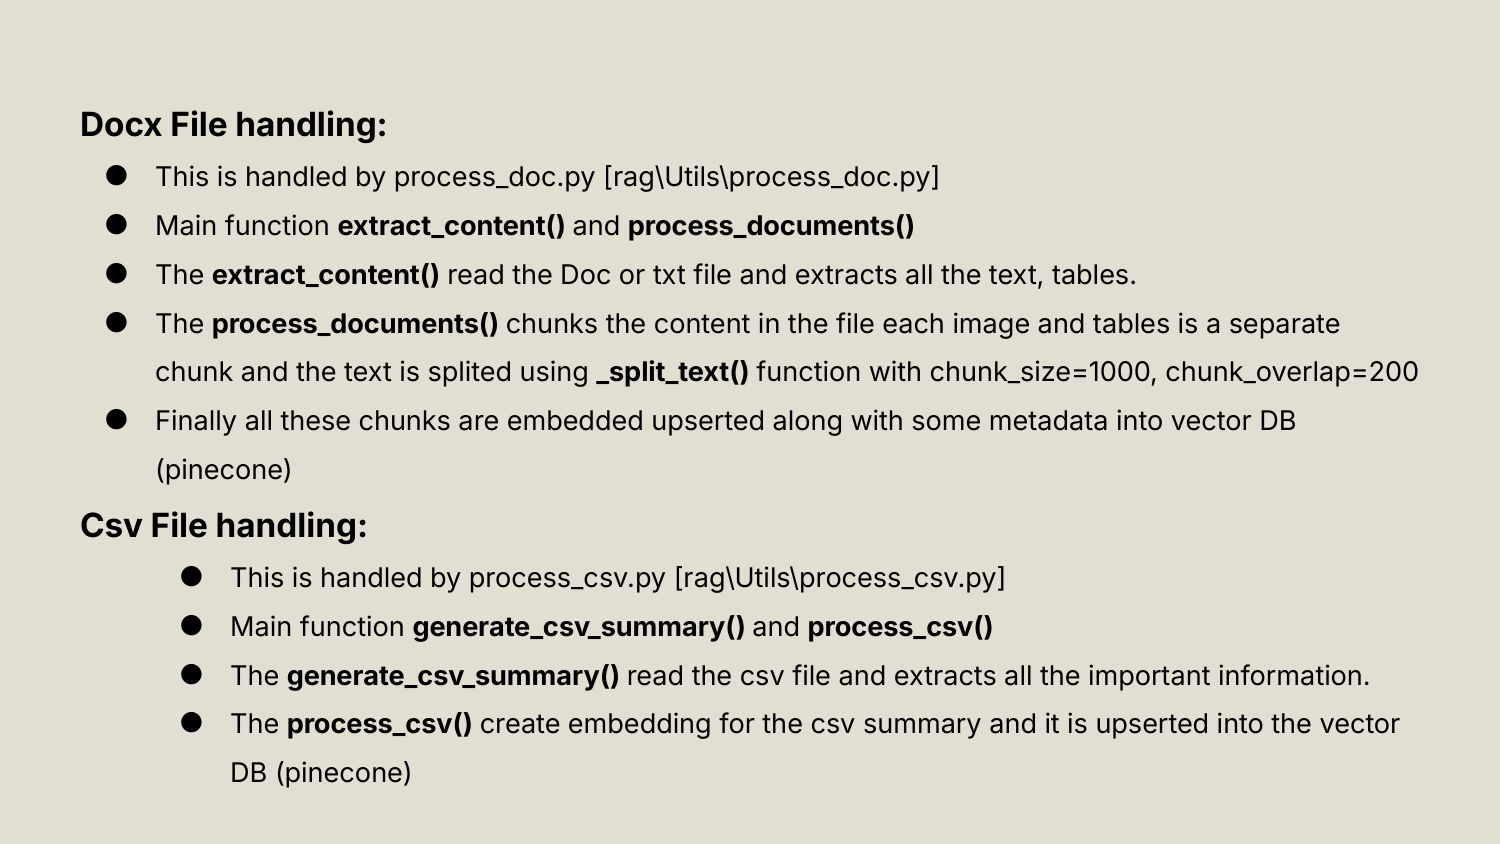

Docx File handling:
This is handled by process_doc.py [rag\Utils\process_doc.py]
Main function extract_content() and process_documents()
The extract_content() read the Doc or txt file and extracts all the text, tables.
The process_documents() chunks the content in the file each image and tables is a separate chunk and the text is splited using _split_text() function with chunk_size=1000, chunk_overlap=200
Finally all these chunks are embedded upserted along with some metadata into vector DB (pinecone)
Csv File handling:
This is handled by process_csv.py [rag\Utils\process_csv.py]
Main function generate_csv_summary() and process_csv()
The generate_csv_summary() read the csv file and extracts all the important information.
The process_csv() create embedding for the csv summary and it is upserted into the vector DB (pinecone)